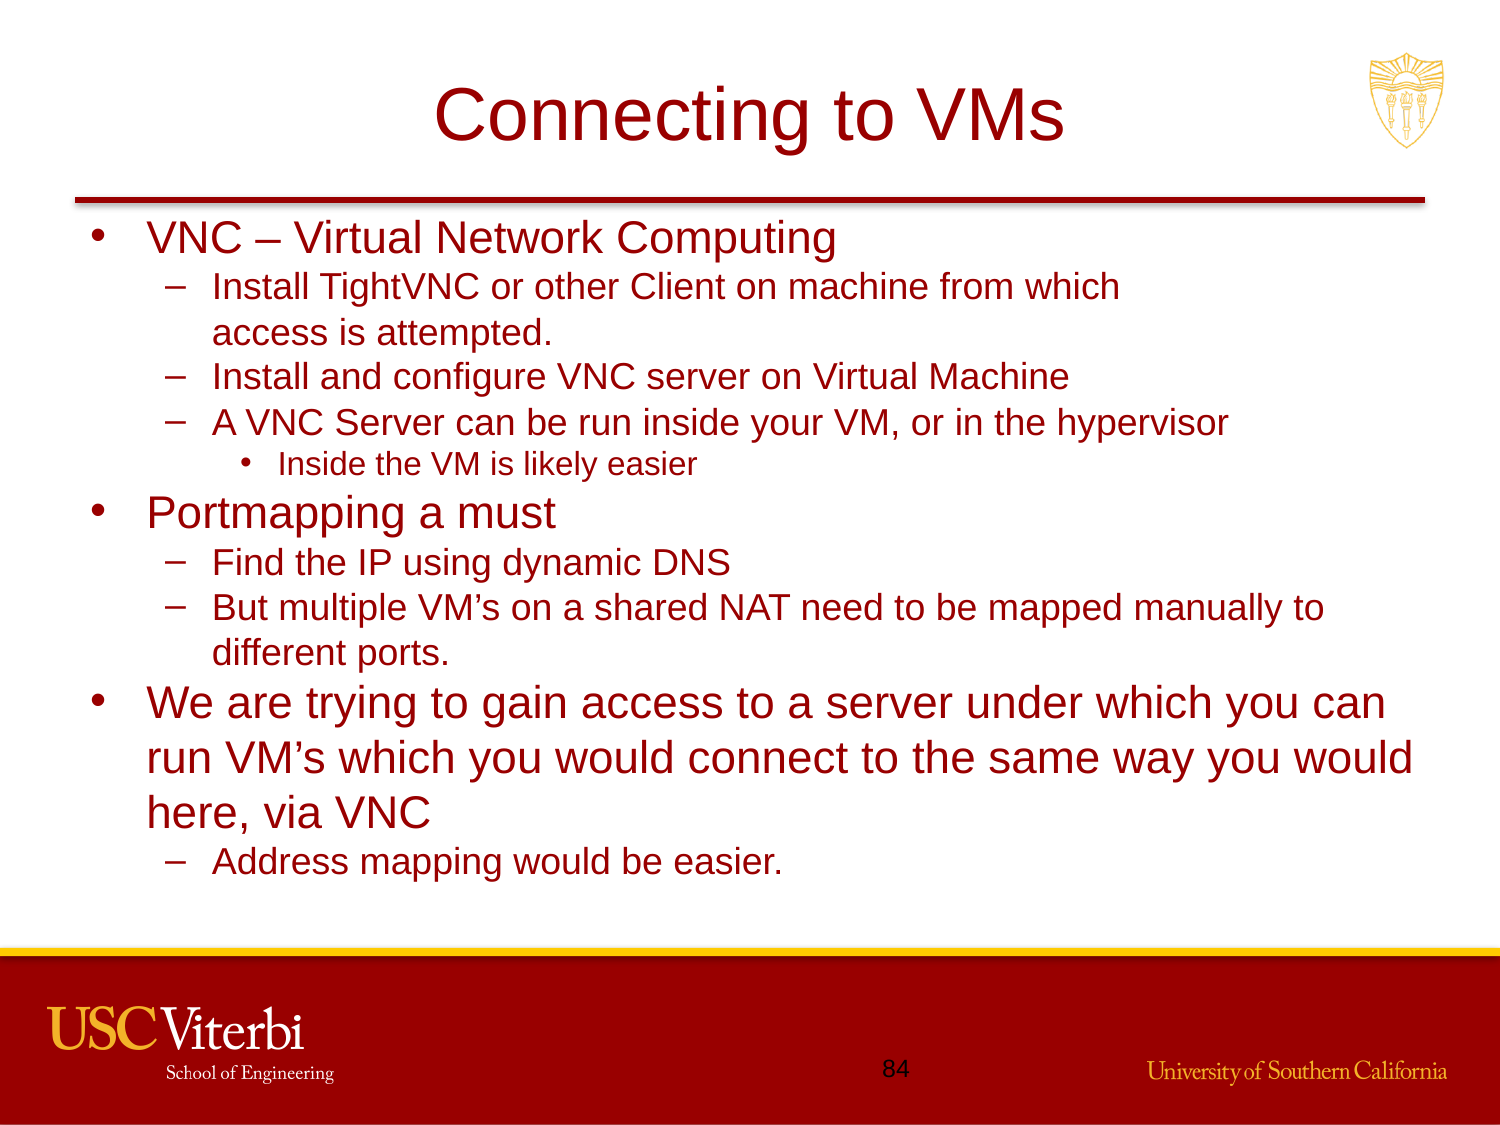

# Connecting to VMs
VNC – Virtual Network Computing
Install TightVNC or other Client on machine from which
access is attempted.
Install and configure VNC server on Virtual Machine
A VNC Server can be run inside your VM, or in the hypervisor
Inside the VM is likely easier
Portmapping a must
Find the IP using dynamic DNS
But multiple VM’s on a shared NAT need to be mapped manually to different ports.
We are trying to gain access to a server under which you can run VM’s which you would connect to the same way you would here, via VNC
Address mapping would be easier.
84